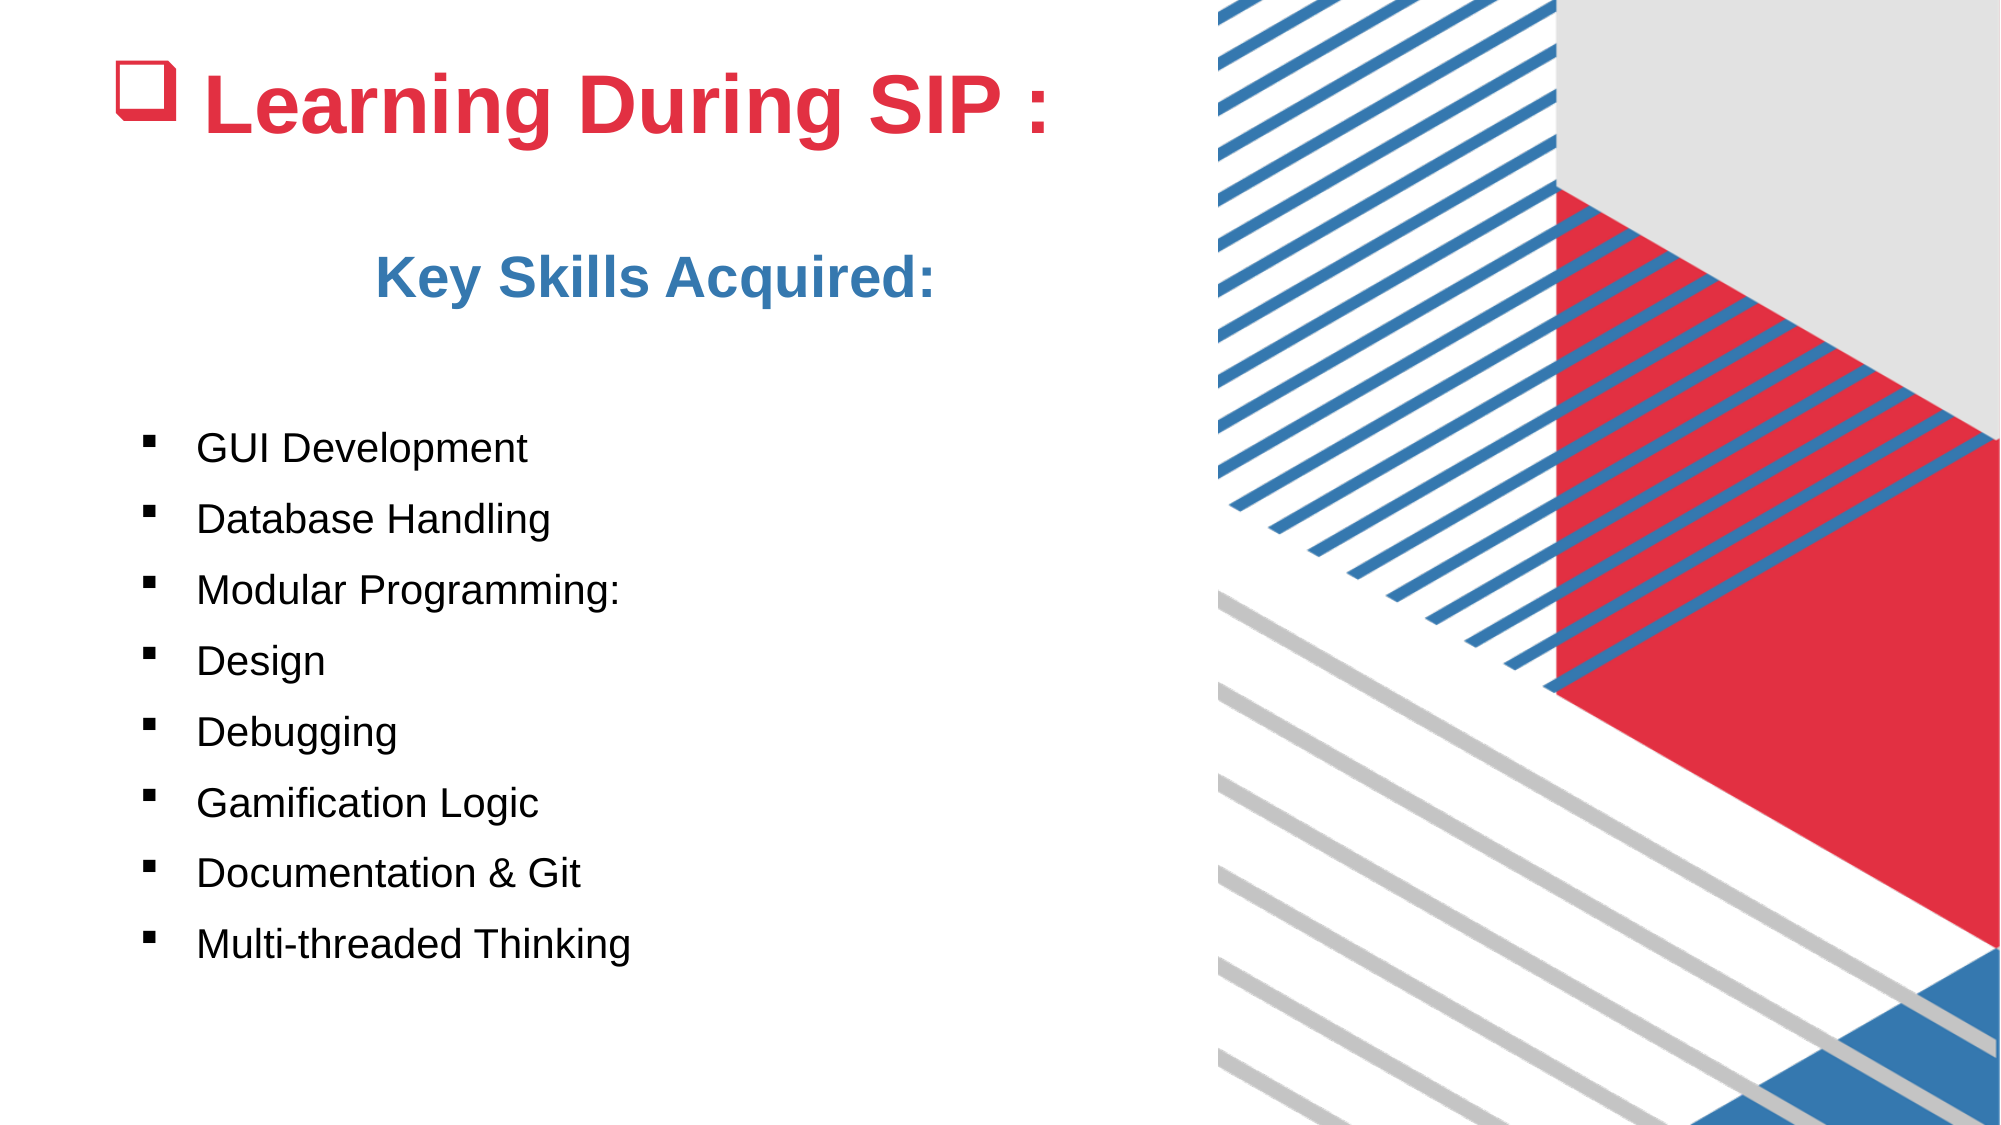

# Learning During SIP :
Key Skills Acquired:

GUI Development
Database Handling
Modular Programming:
Design
Debugging
Gamification Logic
Documentation & Git
Multi-threaded Thinking